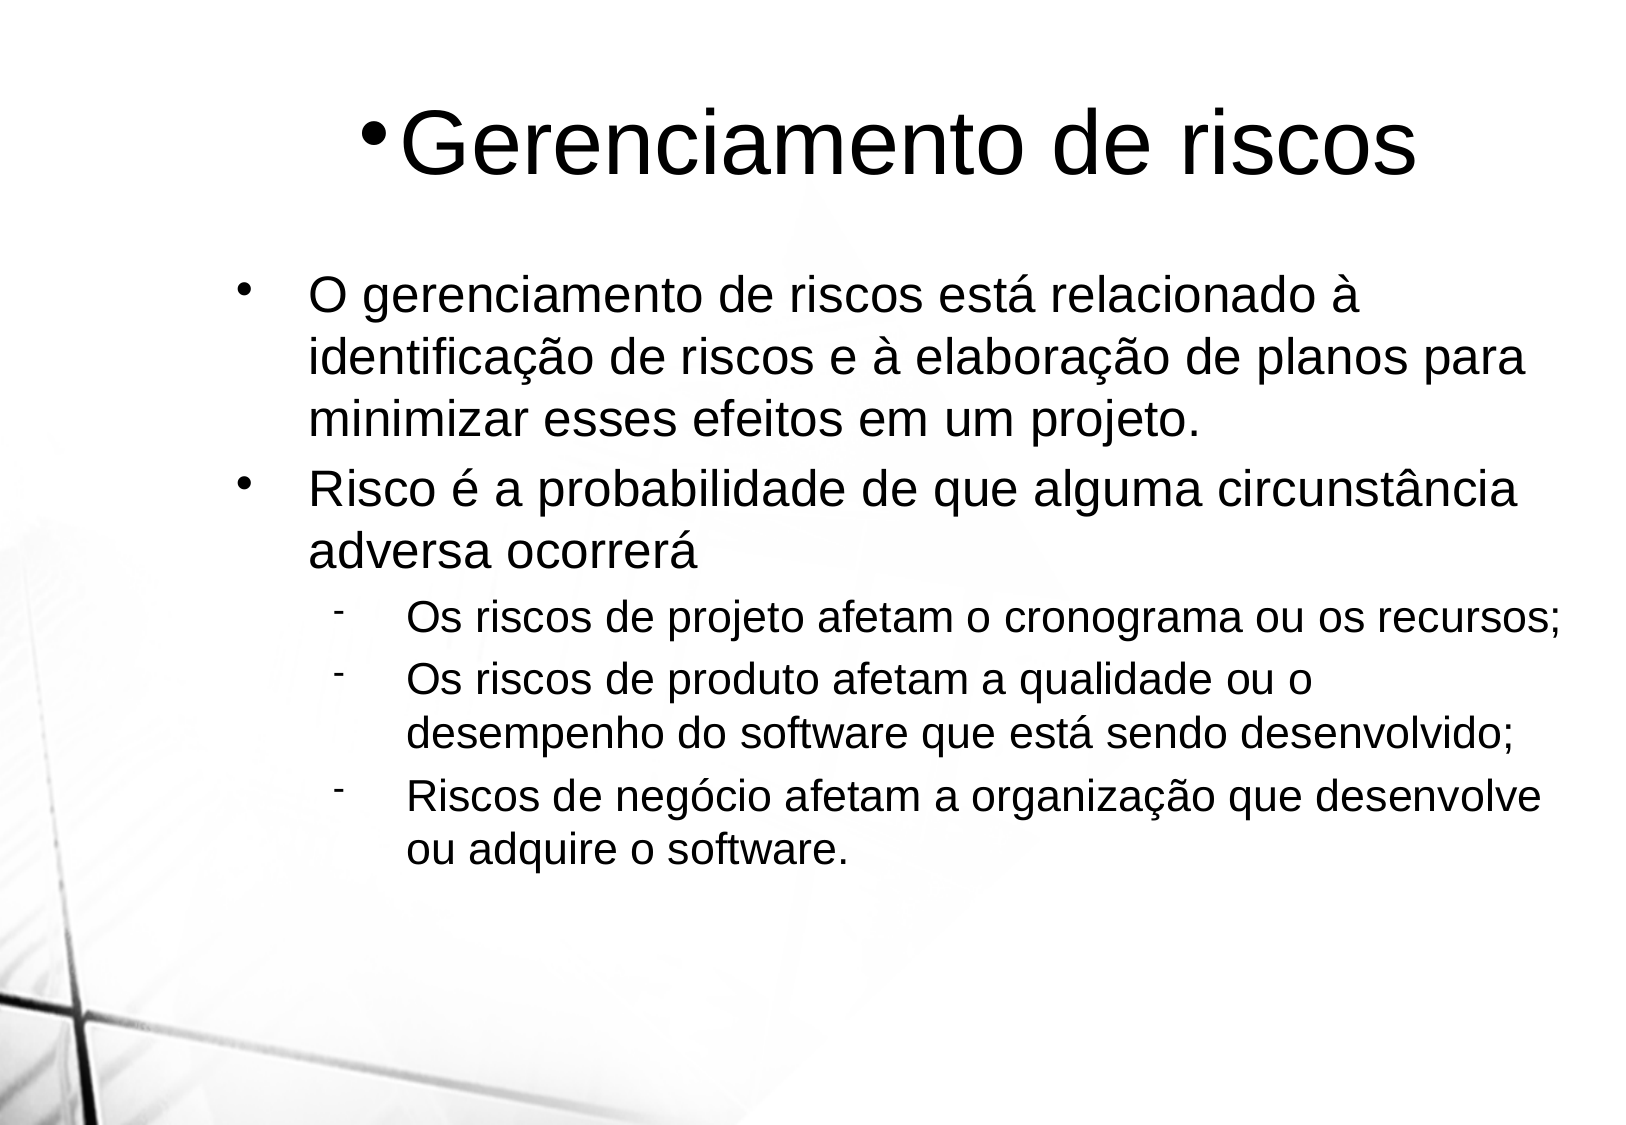

Gerenciamento de riscos
O gerenciamento de riscos está relacionado à identificação de riscos e à elaboração de planos para minimizar esses efeitos em um projeto.
Risco é a probabilidade de que alguma circunstância adversa ocorrerá
Os riscos de projeto afetam o cronograma ou os recursos;
Os riscos de produto afetam a qualidade ou o desempenho do software que está sendo desenvolvido;
Riscos de negócio afetam a organização que desenvolve ou adquire o software.